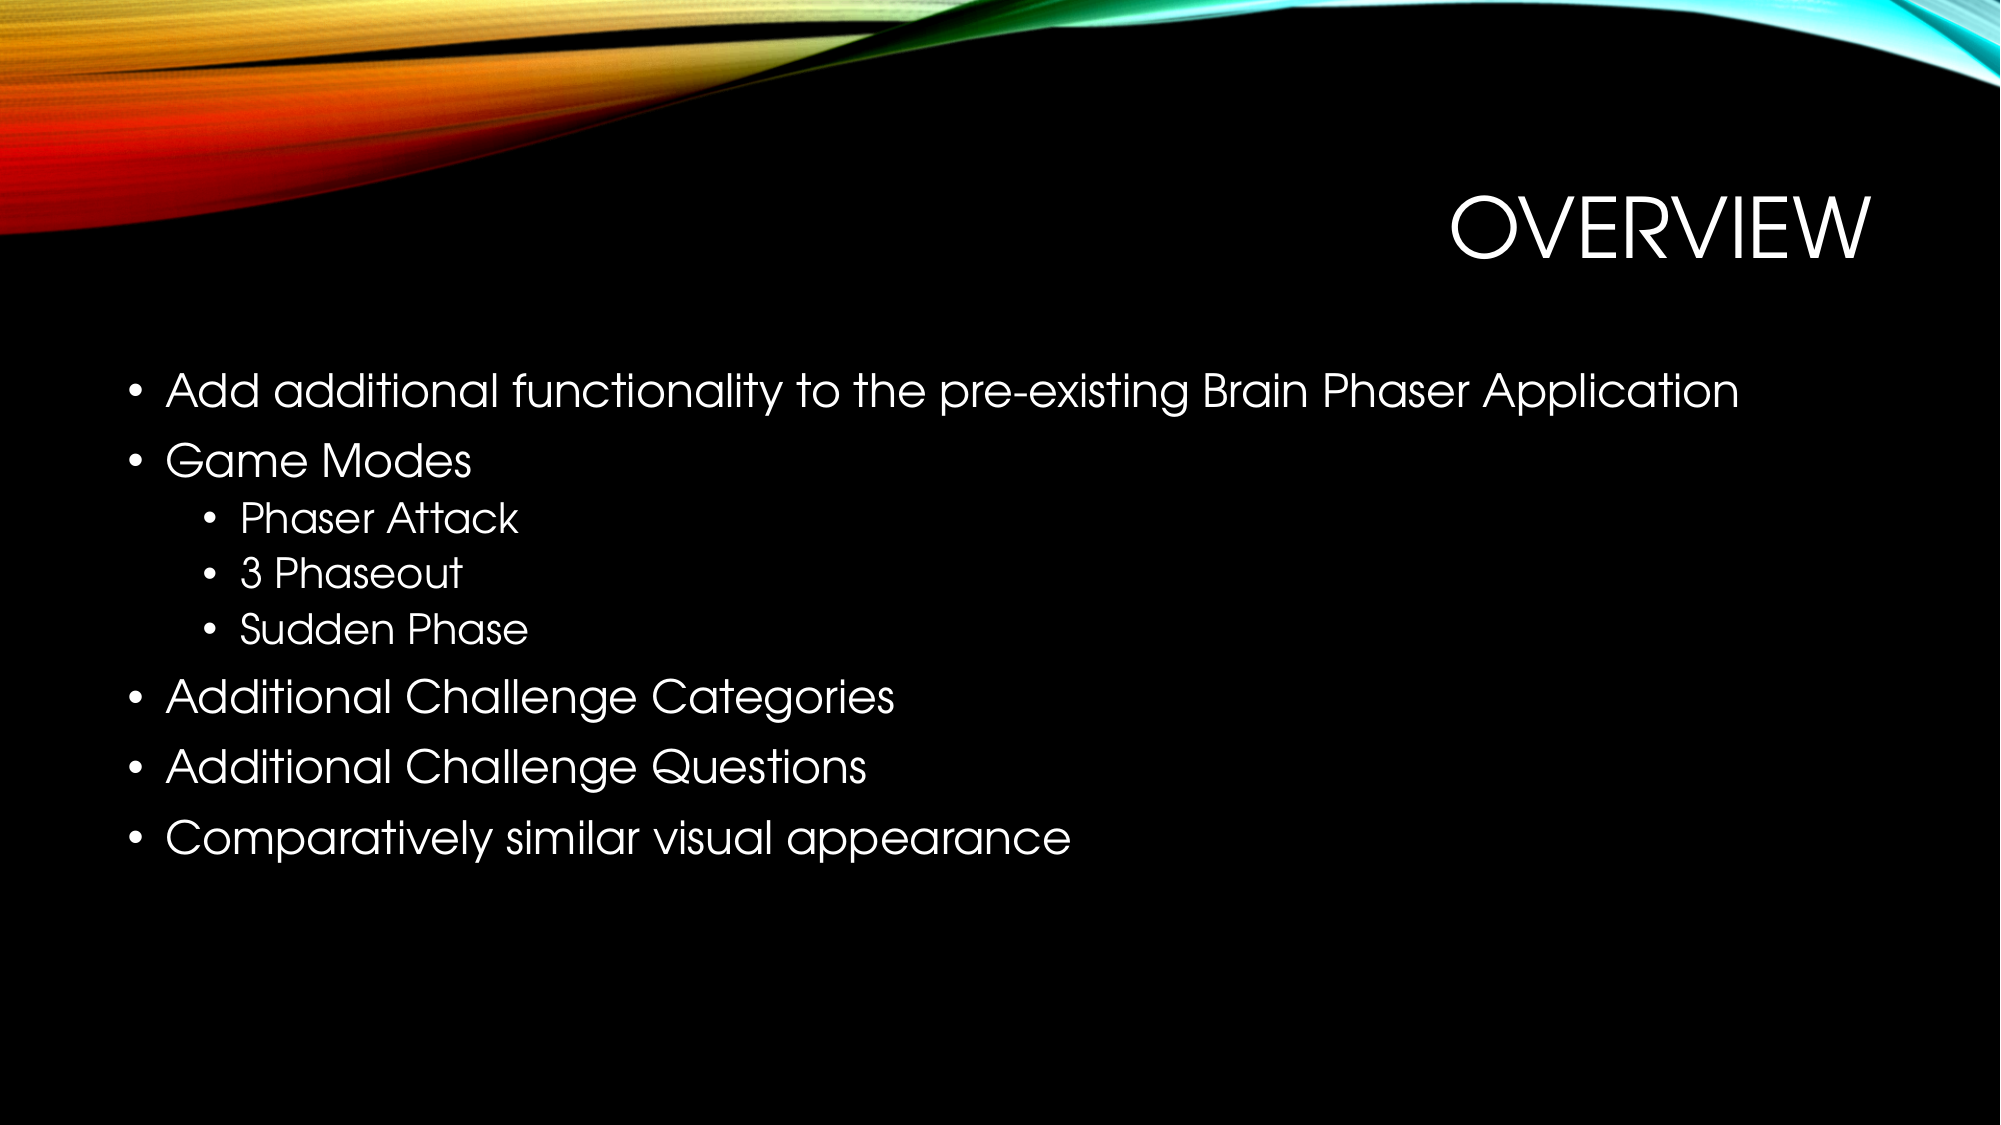

# Overview
Add additional functionality to the pre-existing Brain Phaser Application
Game Modes
Phaser Attack
3 Phaseout
Sudden Phase
Additional Challenge Categories
Additional Challenge Questions
Comparatively similar visual appearance